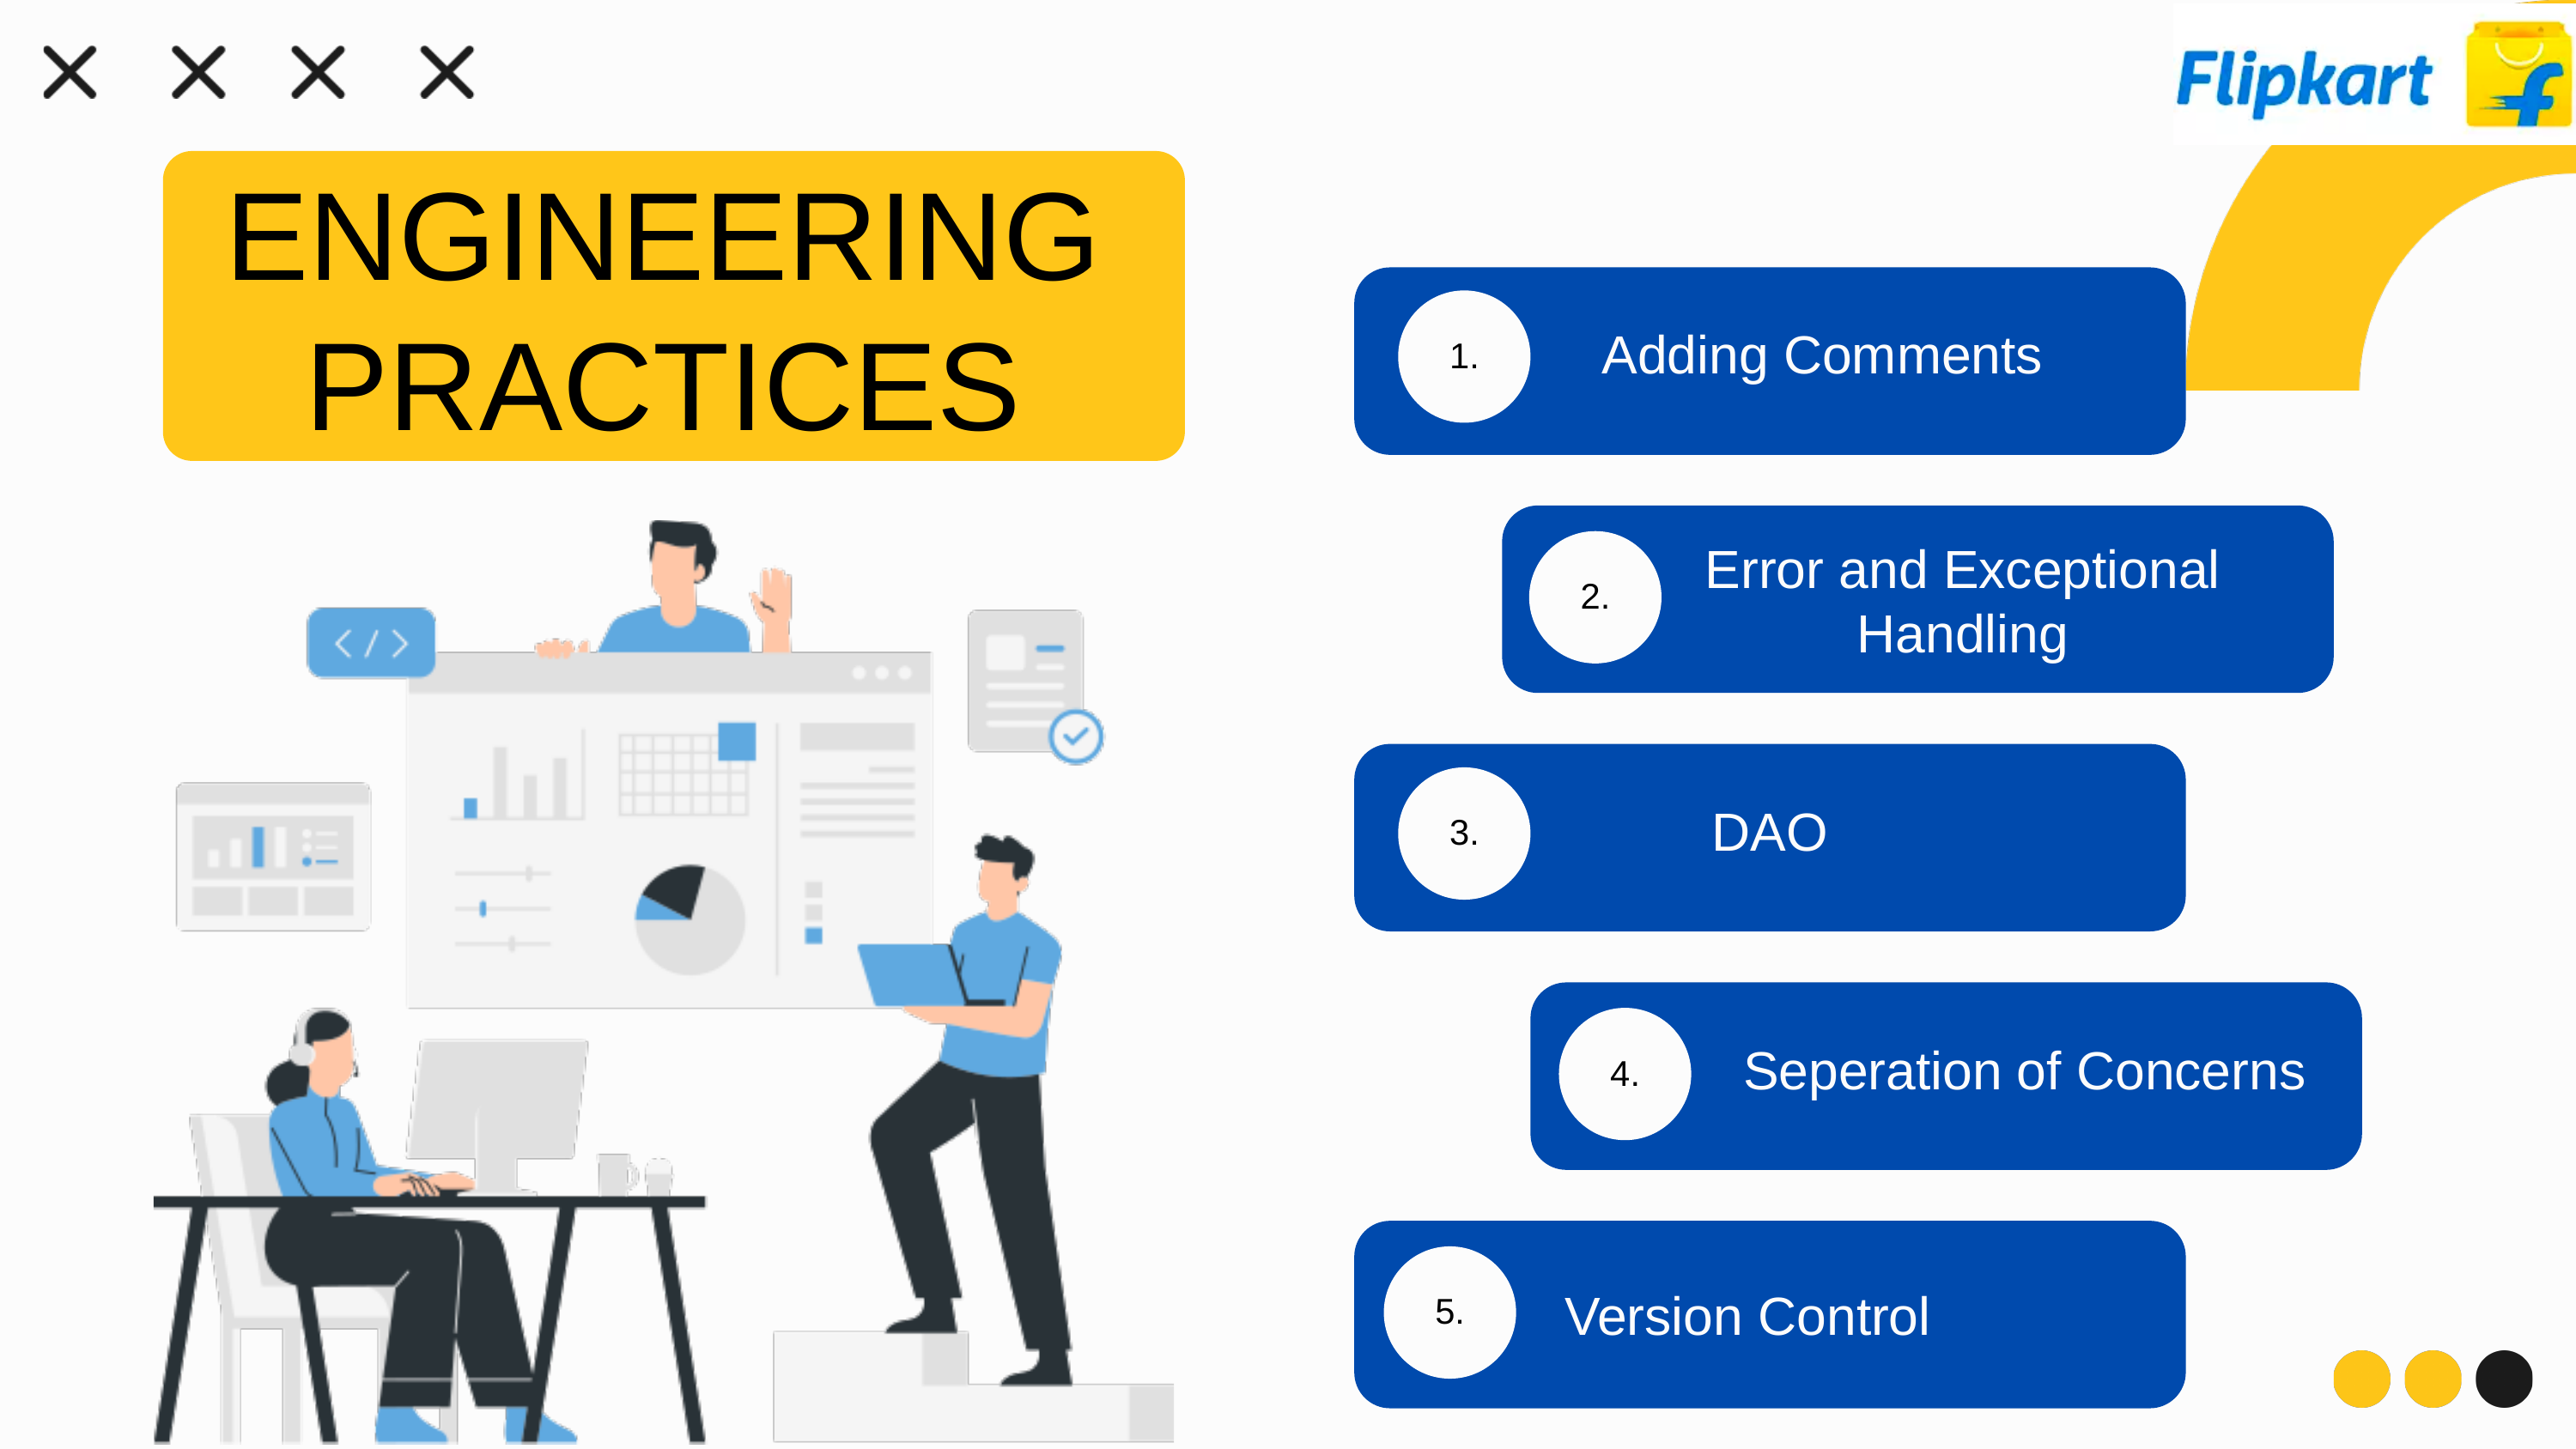

ENGINEERING
PRACTICES

1.
Adding Comments

2.
Error and Exceptional Handling

3.
DAO

4.
Seperation of Concerns

5.
Version Control